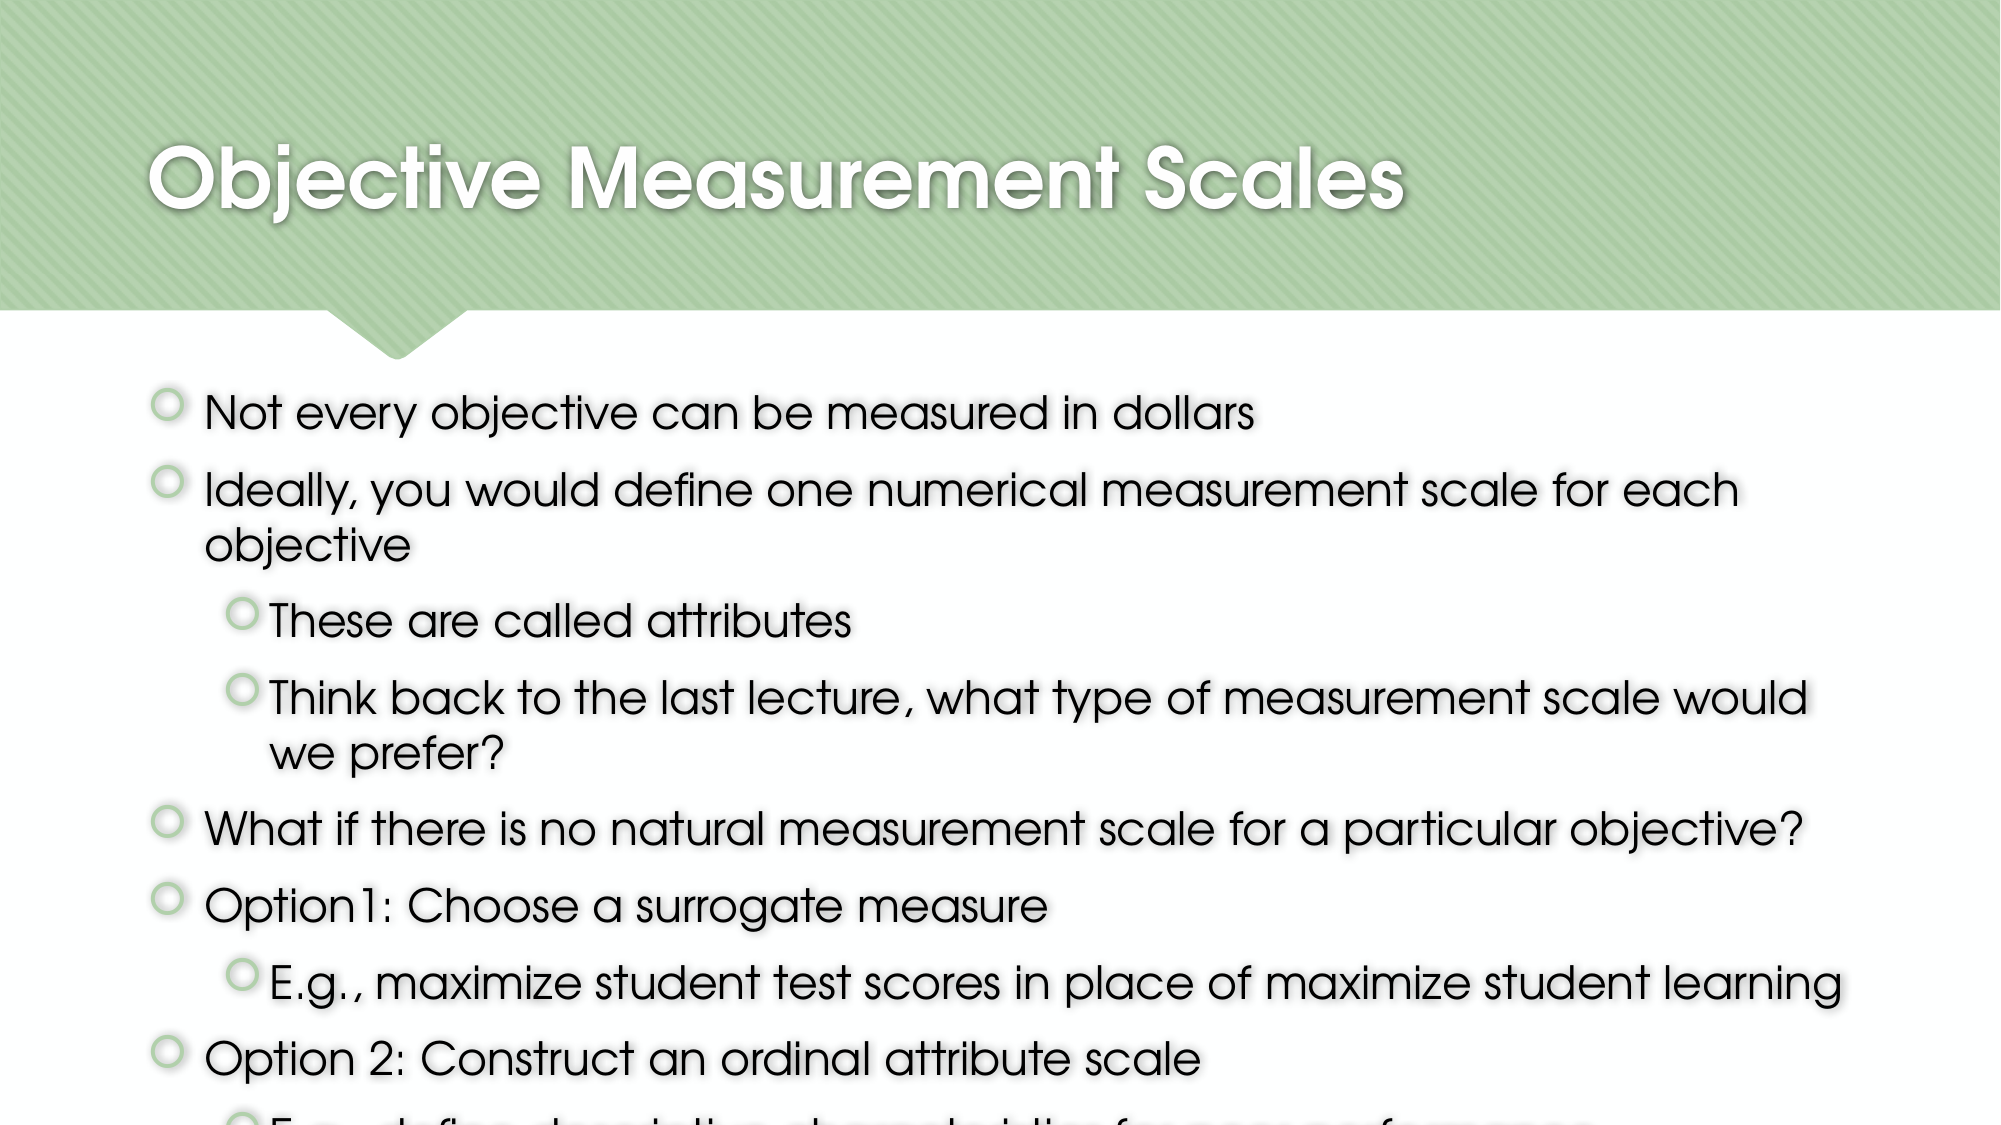

# Objective Measurement Scales
Not every objective can be measured in dollars
Ideally, you would define one numerical measurement scale for each objective
These are called attributes
Think back to the last lecture, what type of measurement scale would we prefer?
What if there is no natural measurement scale for a particular objective?
Option1: Choose a surrogate measure
E.g., maximize student test scores in place of maximize student learning
Option 2: Construct an ordinal attribute scale
E.g., define descriptive characteristics for poor performance,  adequate performance, and good performance